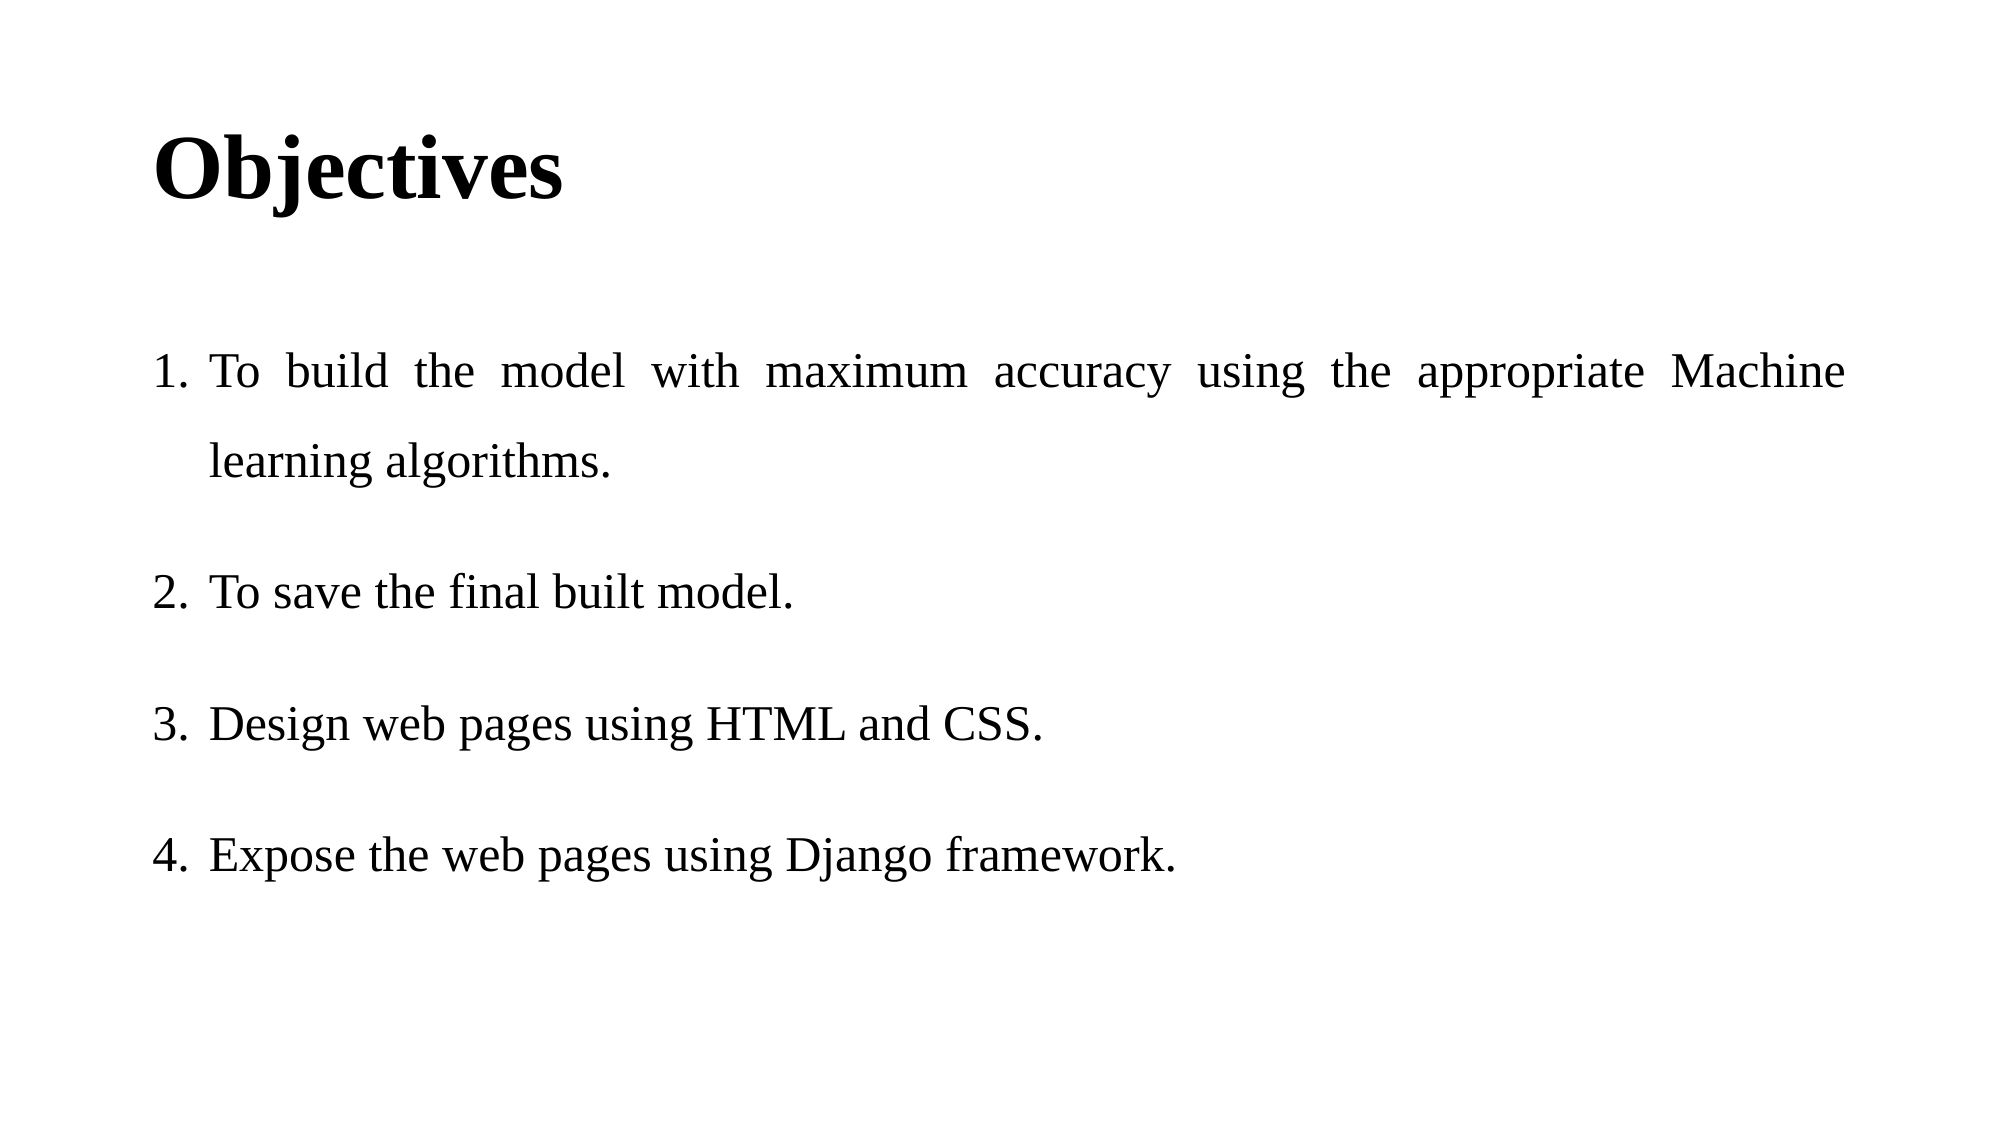

# Objectives
To build the model with maximum accuracy using the appropriate Machine learning algorithms.
To save the final built model.
Design web pages using HTML and CSS.
Expose the web pages using Django framework.